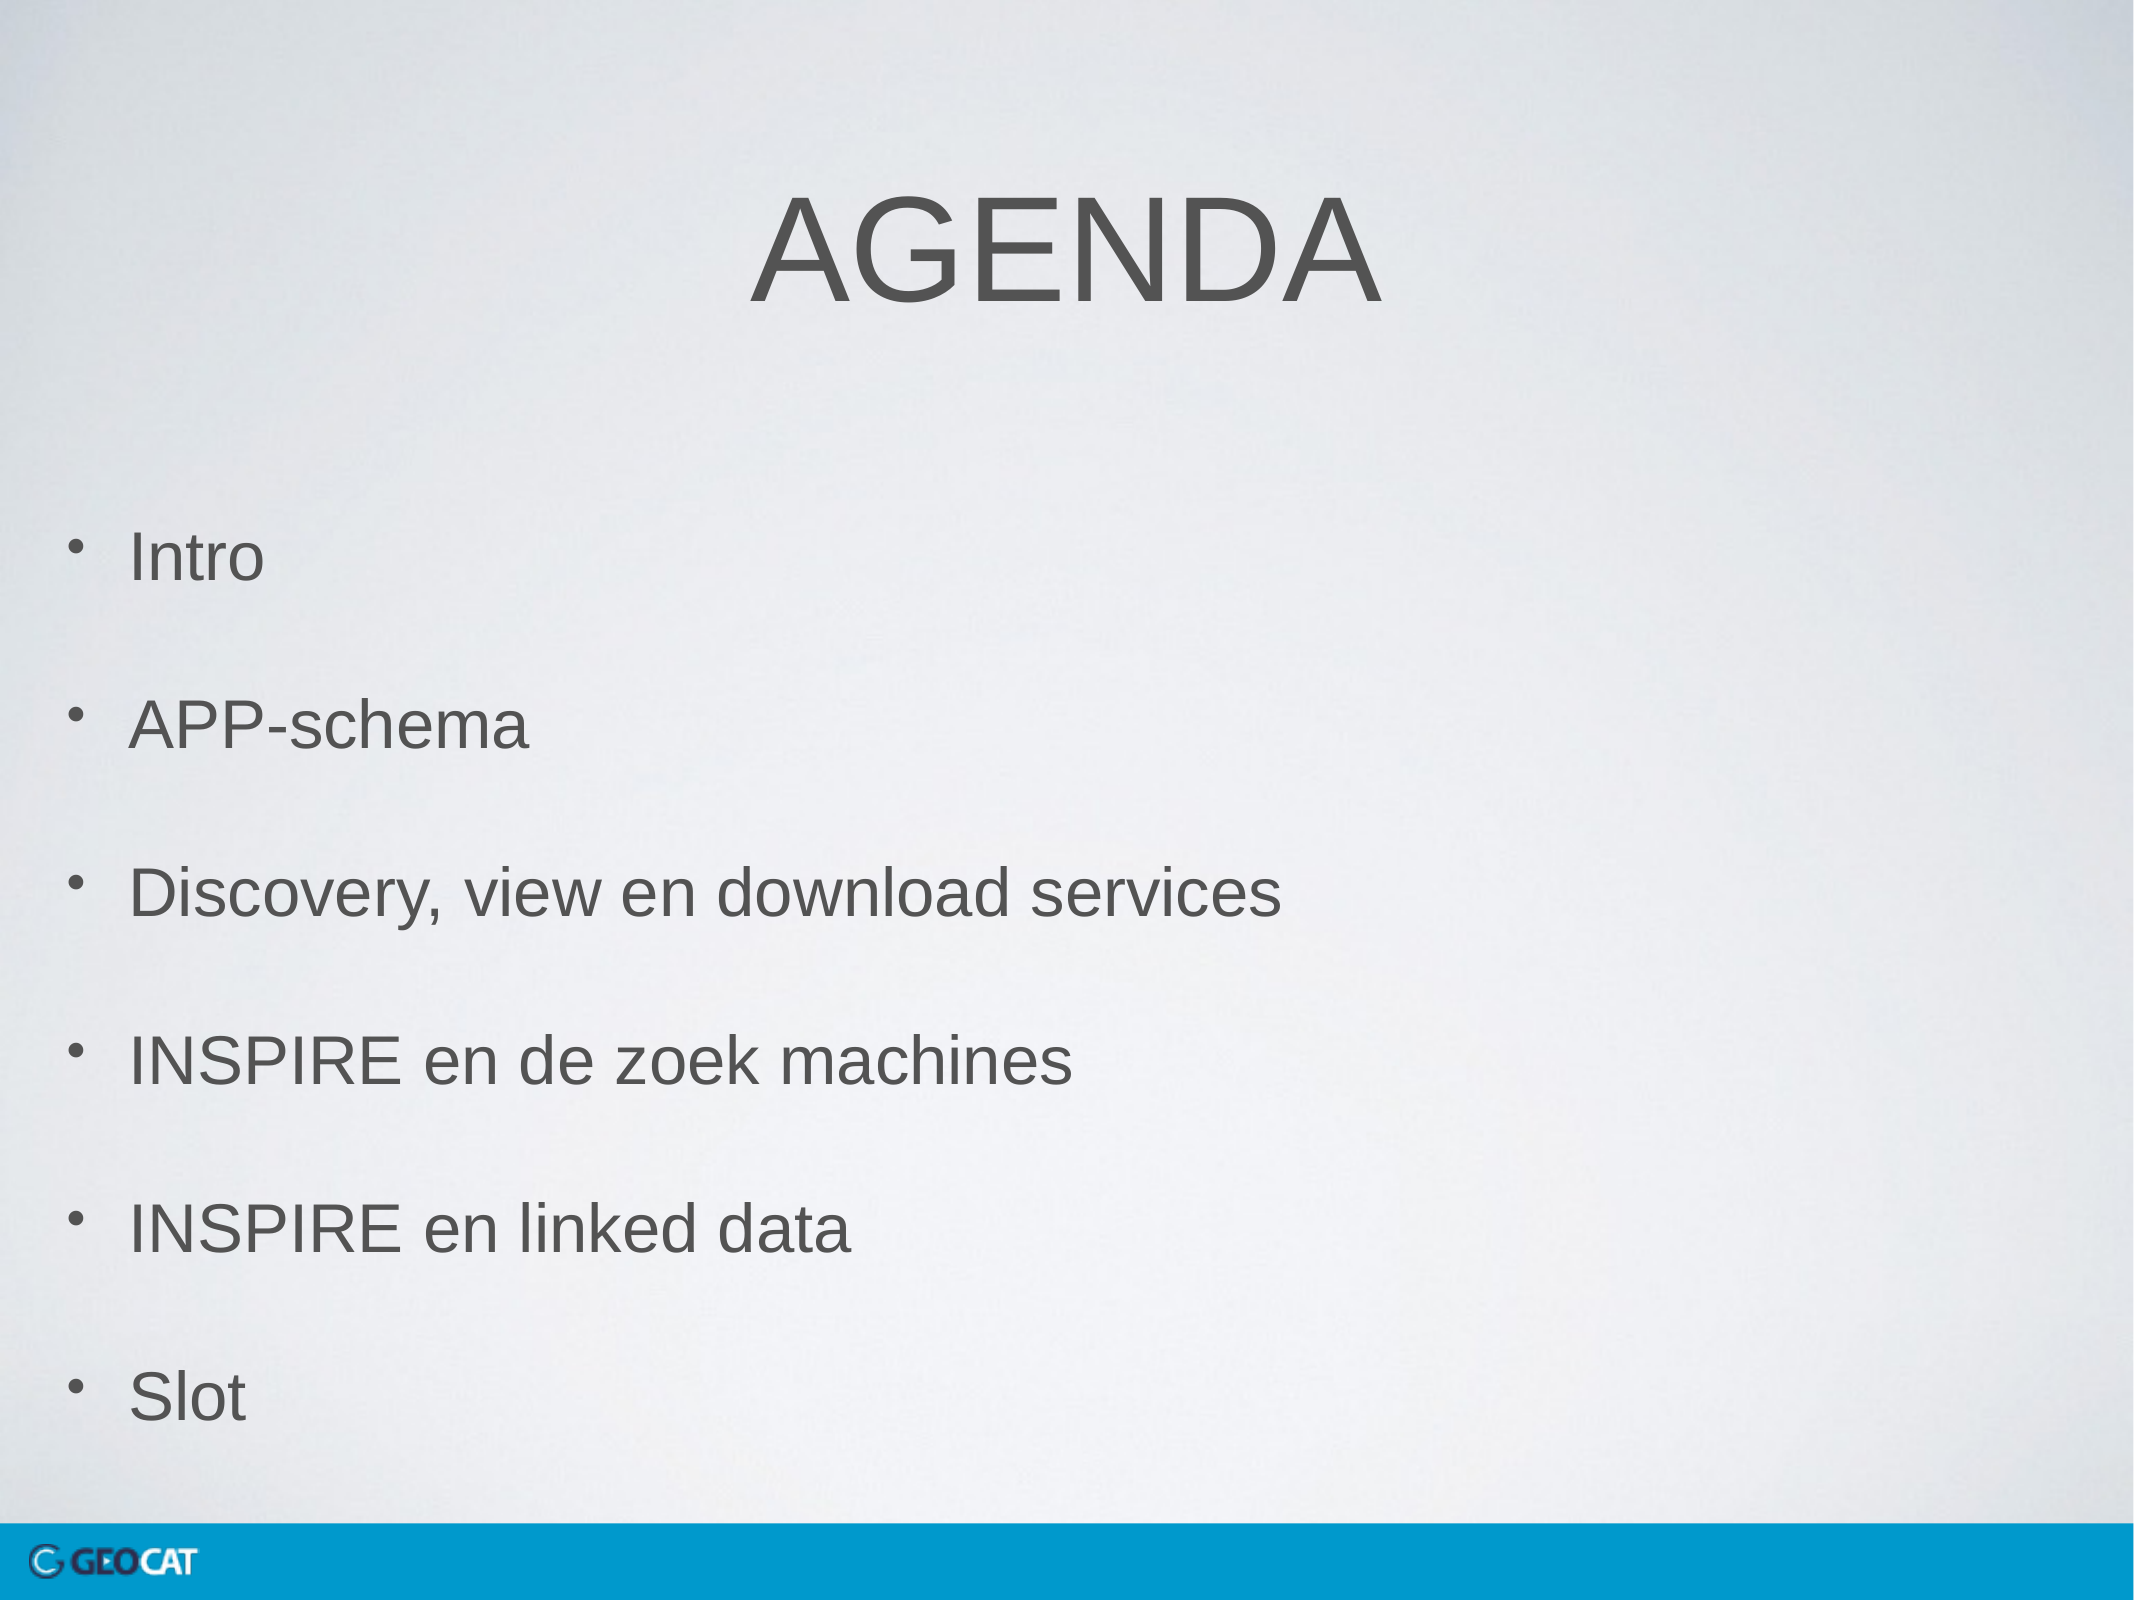

# Agenda
Intro
APP-schema
Discovery, view en download services
INSPIRE en de zoek machines
INSPIRE en linked data
Slot